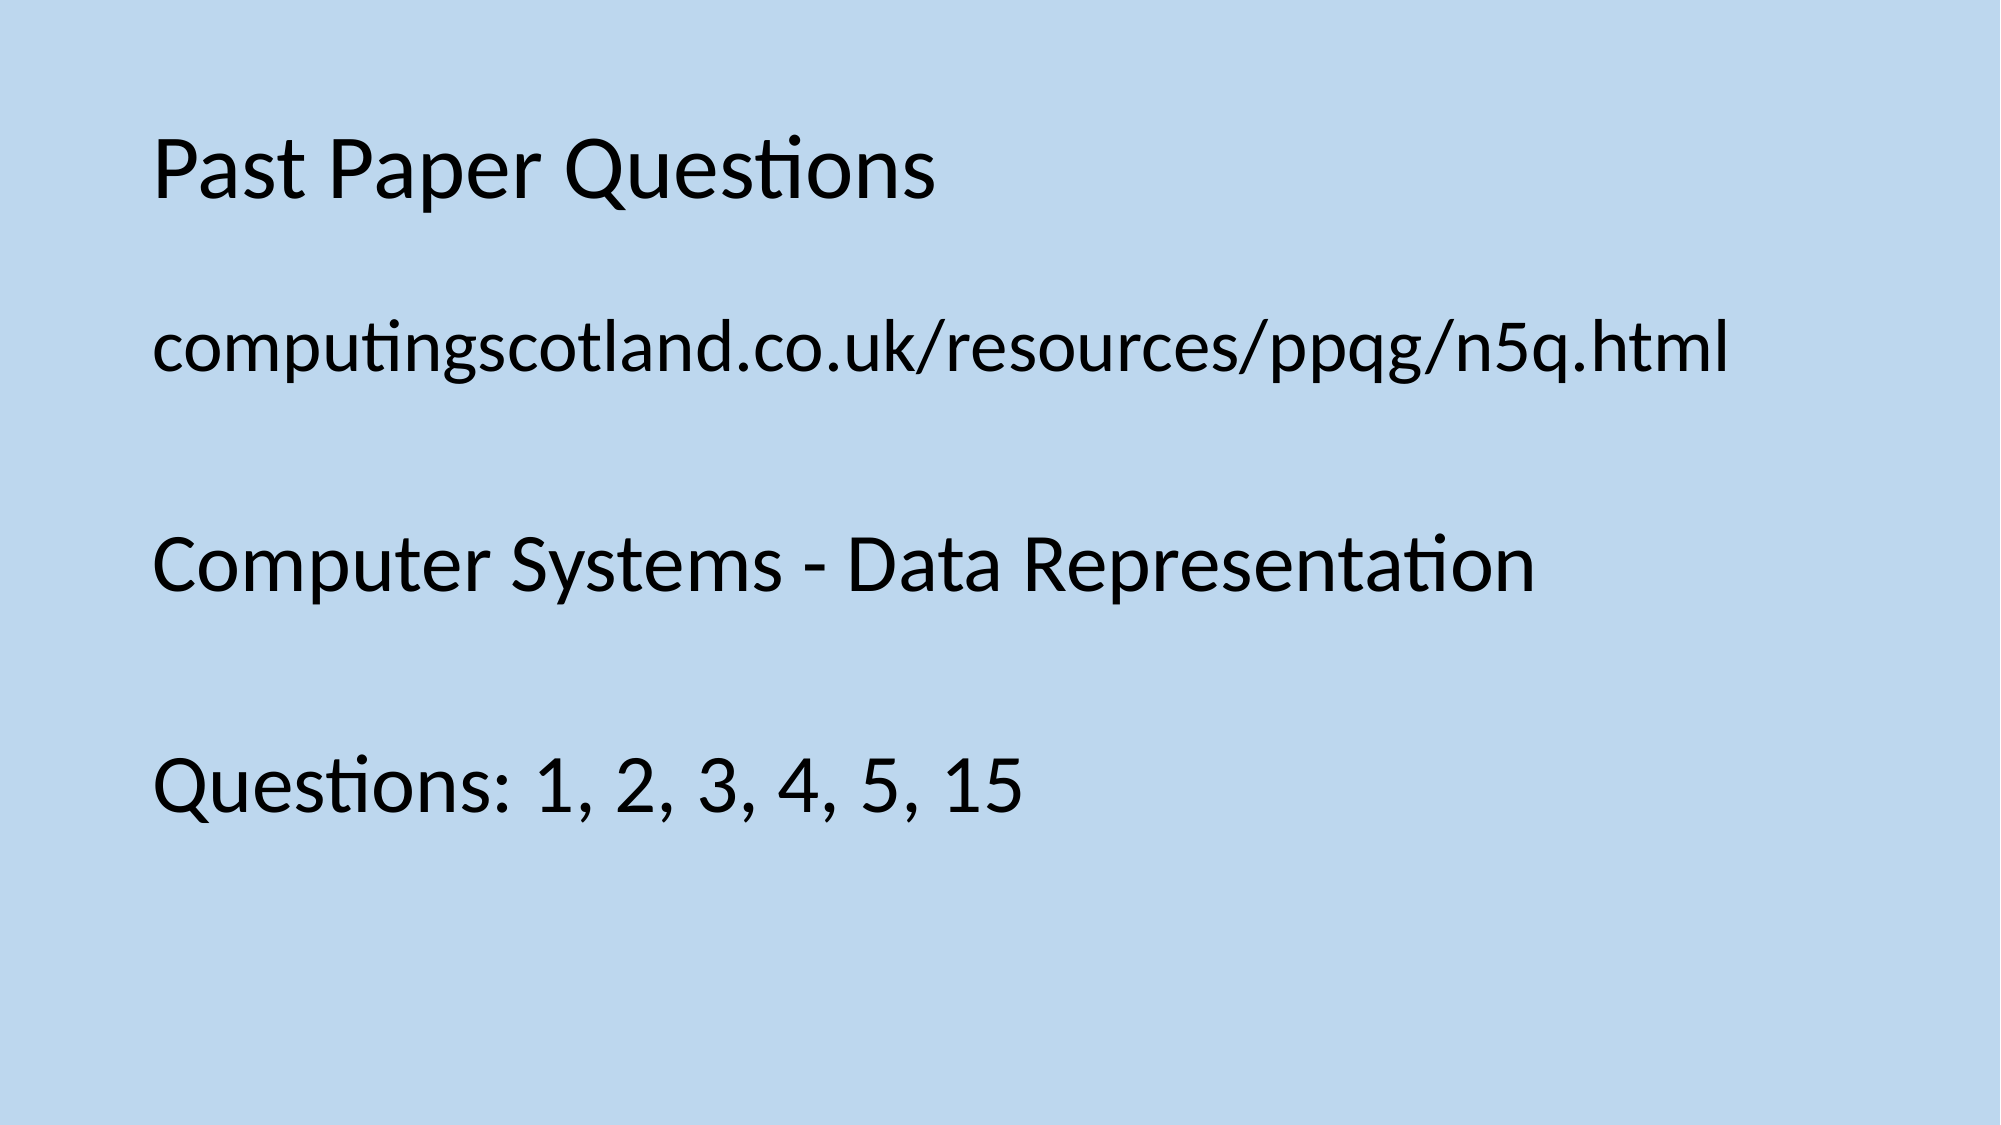

# Past Paper Questions
computingscotland.co.uk/resources/ppqg/n5q.html

Computer Systems - Data Representation

Questions: 1, 2, 3, 4, 5, 15